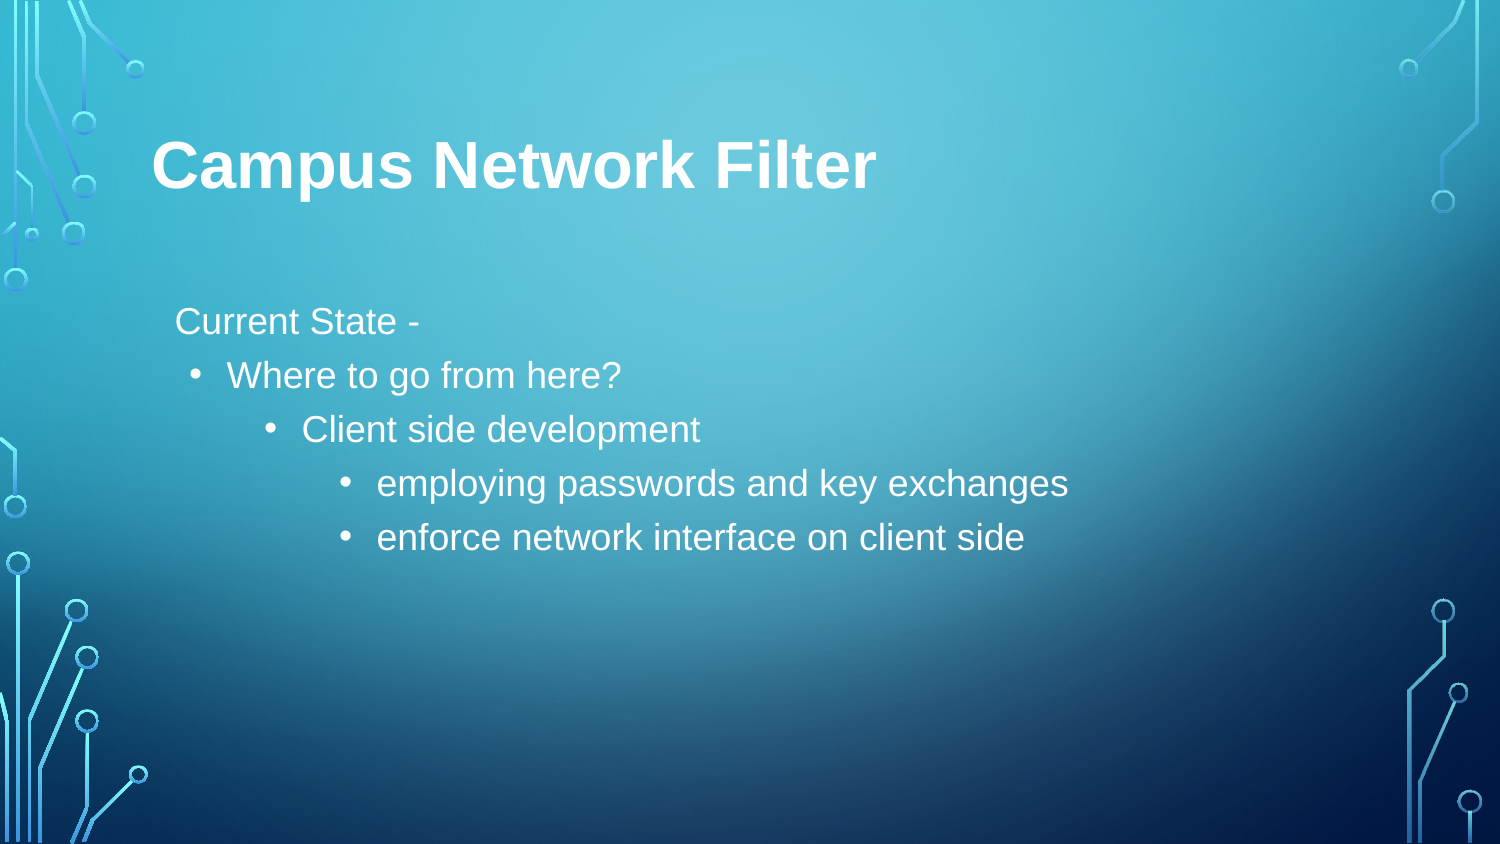

# Campus Network Filter
Current State -
Where to go from here?
Client side development
employing passwords and key exchanges
enforce network interface on client side